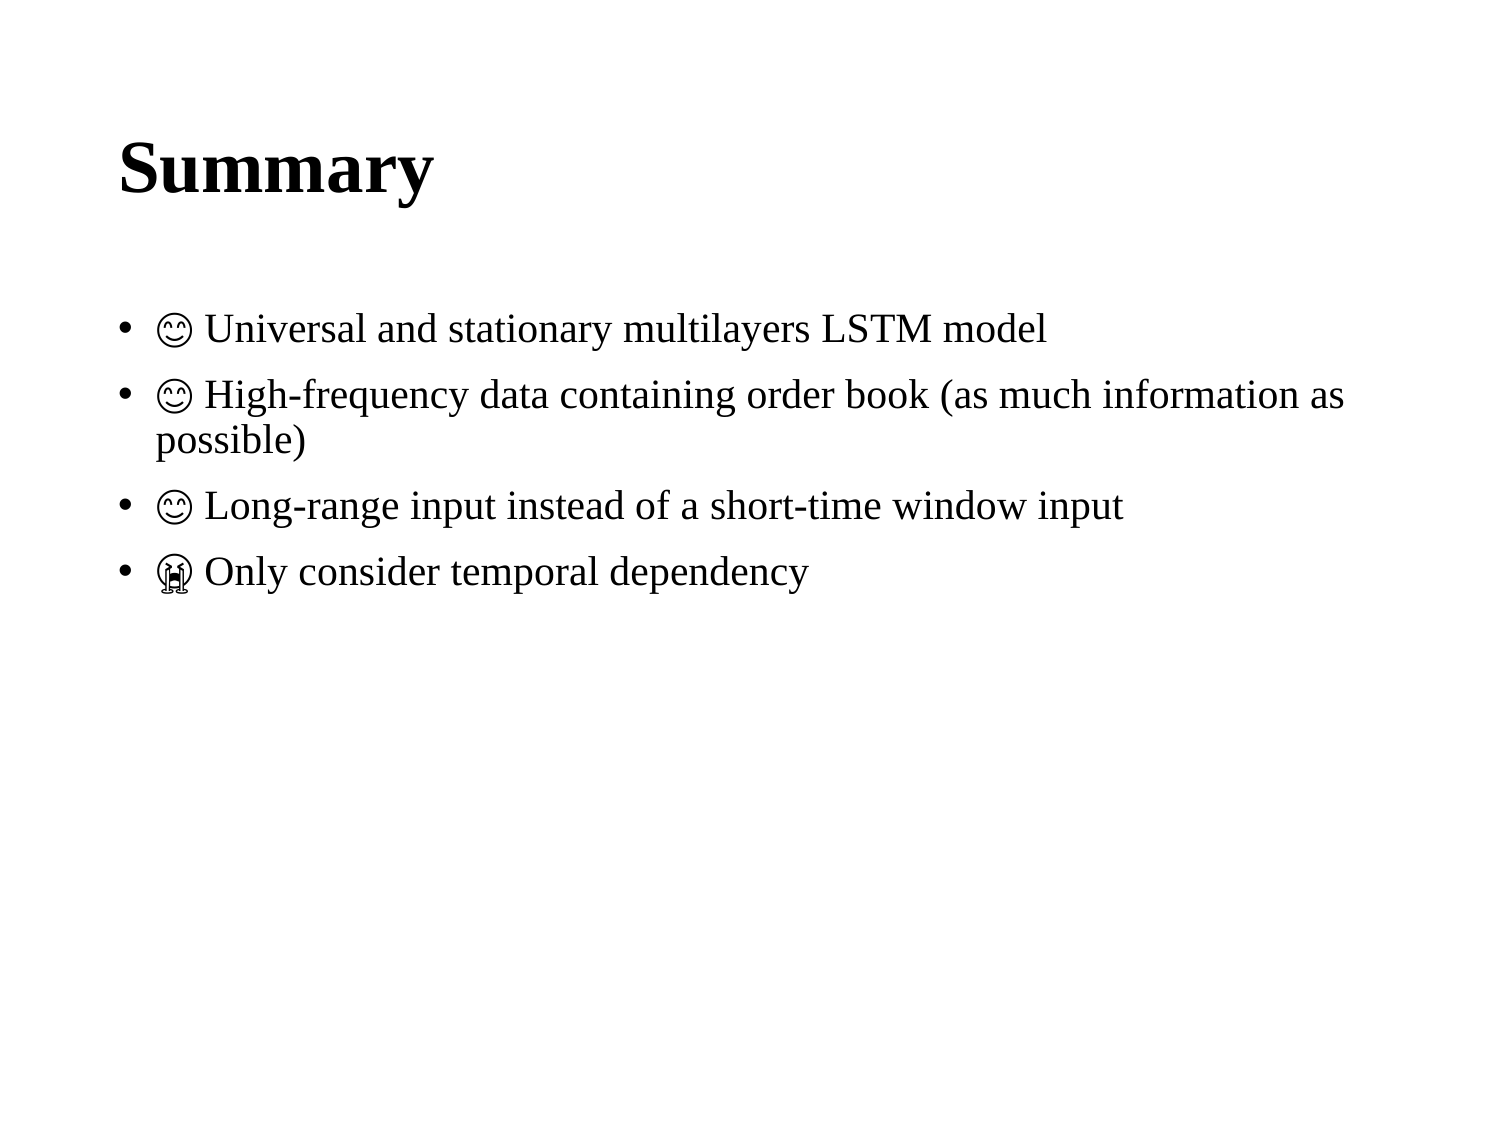

# Summary
😊 Universal and stationary multilayers LSTM model
😊 High-frequency data containing order book (as much information as possible)
😊 Long-range input instead of a short-time window input
😭 Only consider temporal dependency